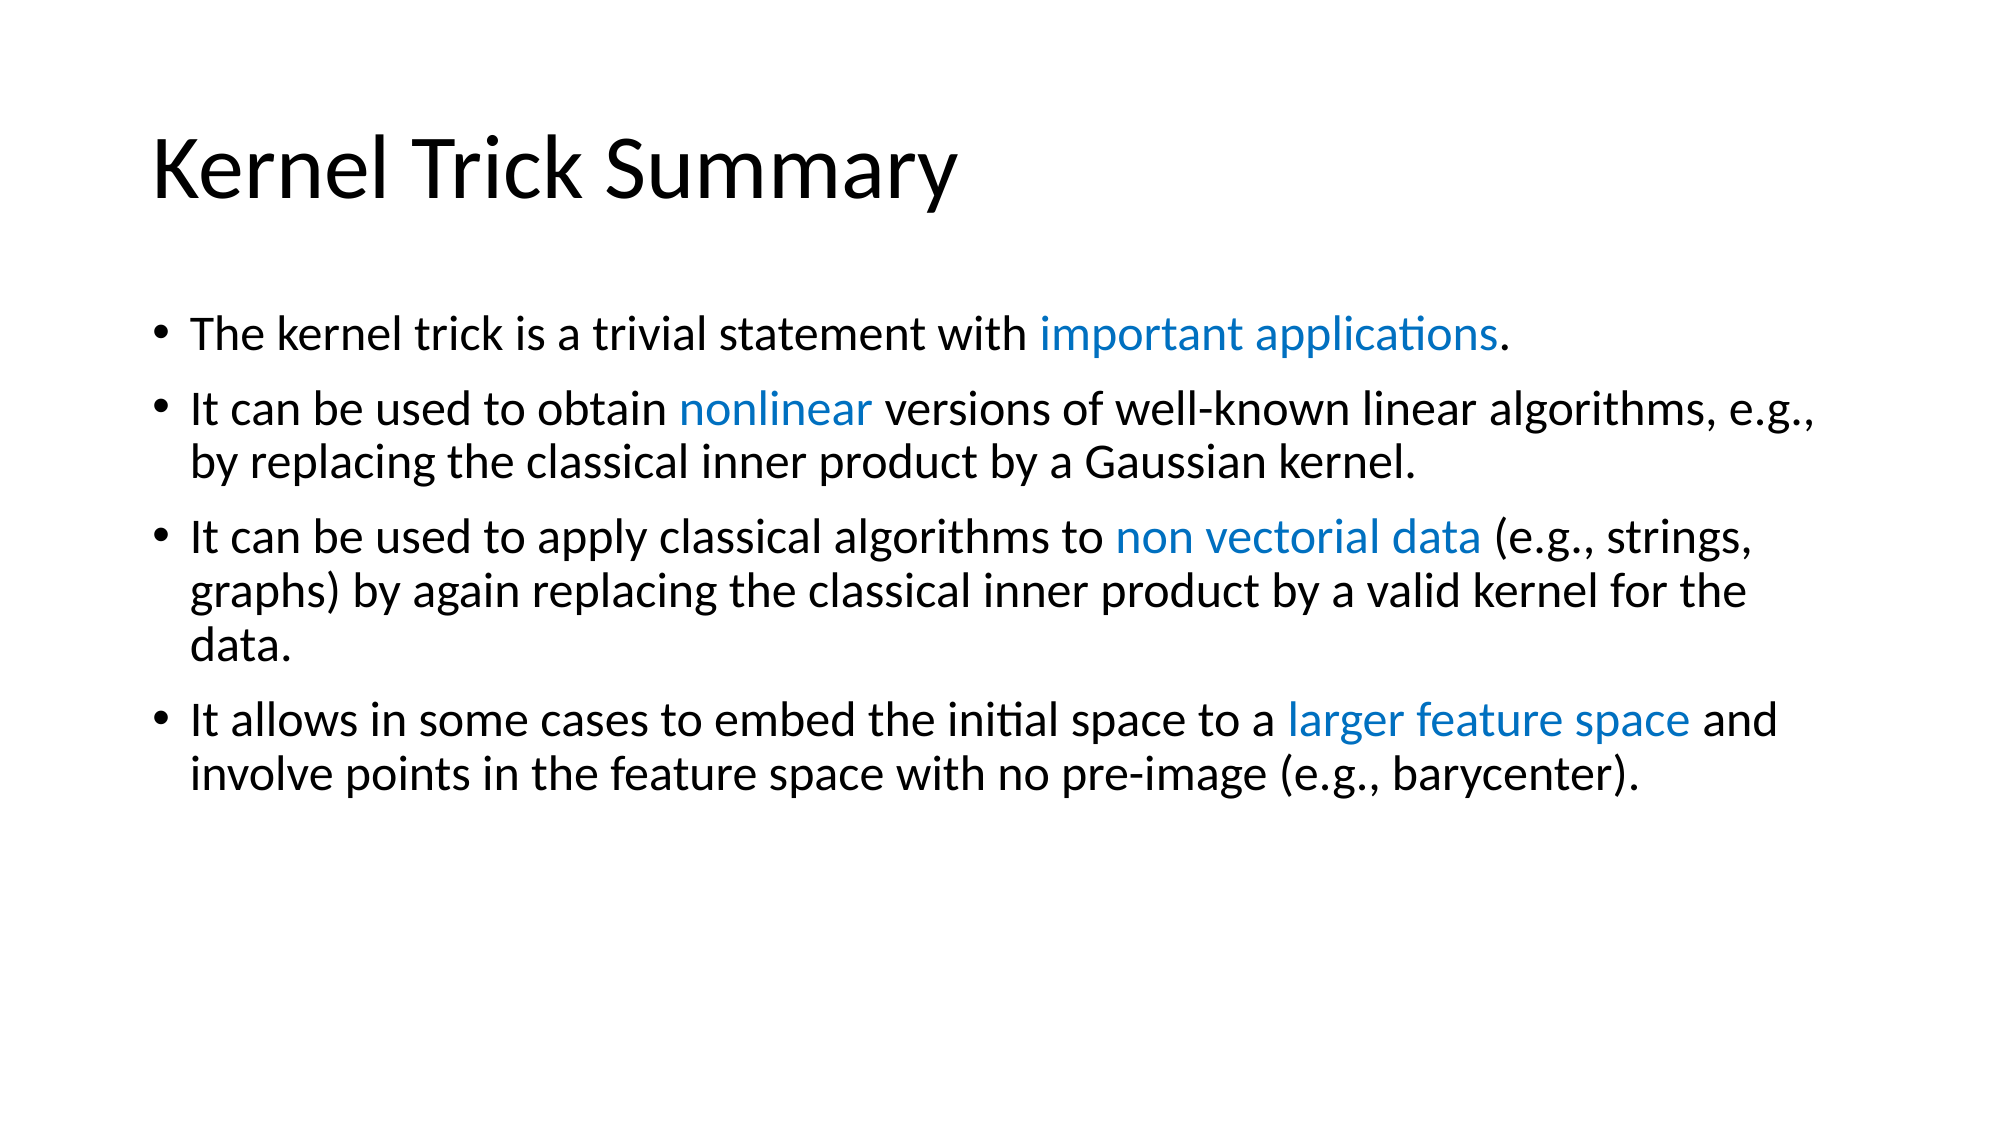

# Kernel Trick Summary
The kernel trick is a trivial statement with important applications.
It can be used to obtain nonlinear versions of well-known linear algorithms, e.g., by replacing the classical inner product by a Gaussian kernel.
It can be used to apply classical algorithms to non vectorial data (e.g., strings, graphs) by again replacing the classical inner product by a valid kernel for the data.
It allows in some cases to embed the initial space to a larger feature space and involve points in the feature space with no pre-image (e.g., barycenter).